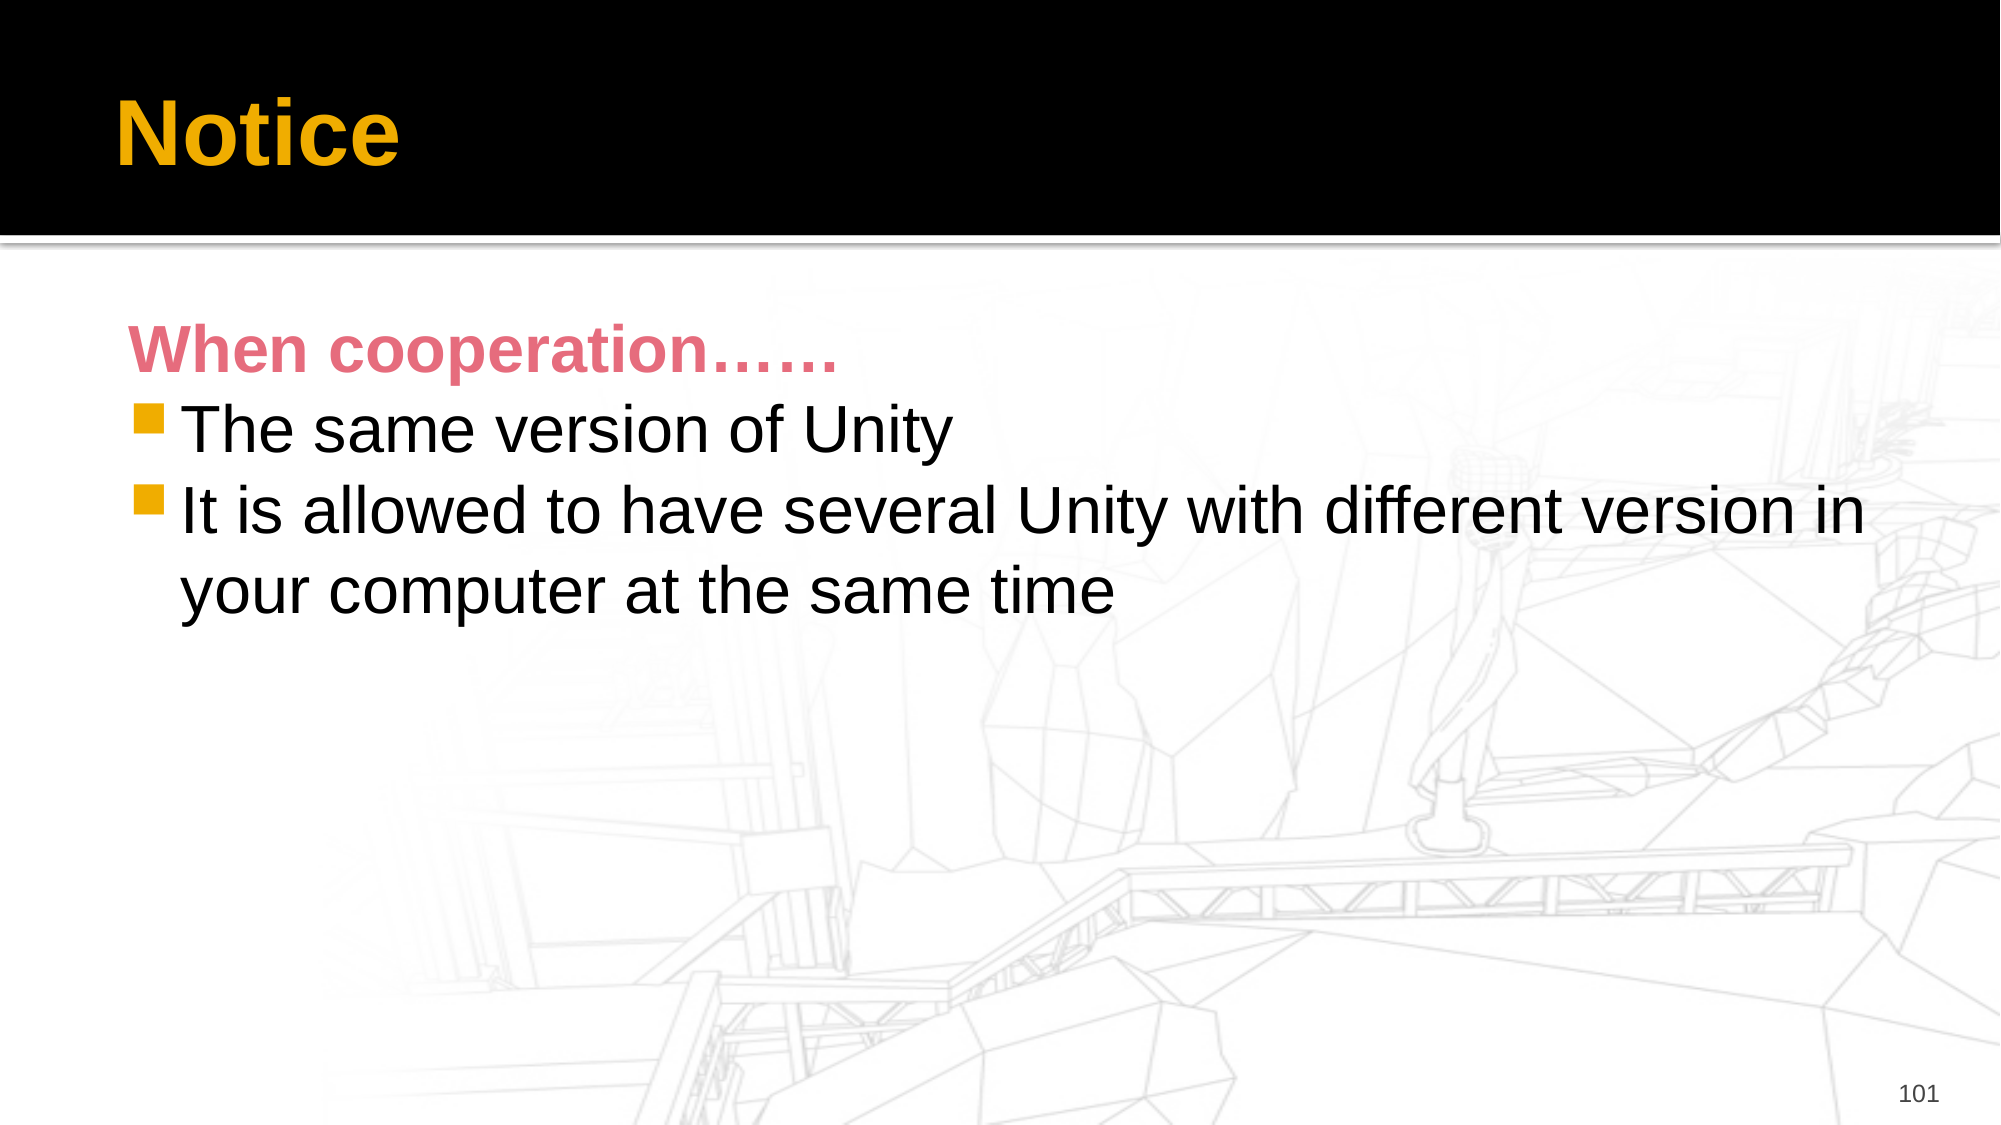

# Notice
When cooperation……
The same version of Unity
It is allowed to have several Unity with different version in your computer at the same time

101